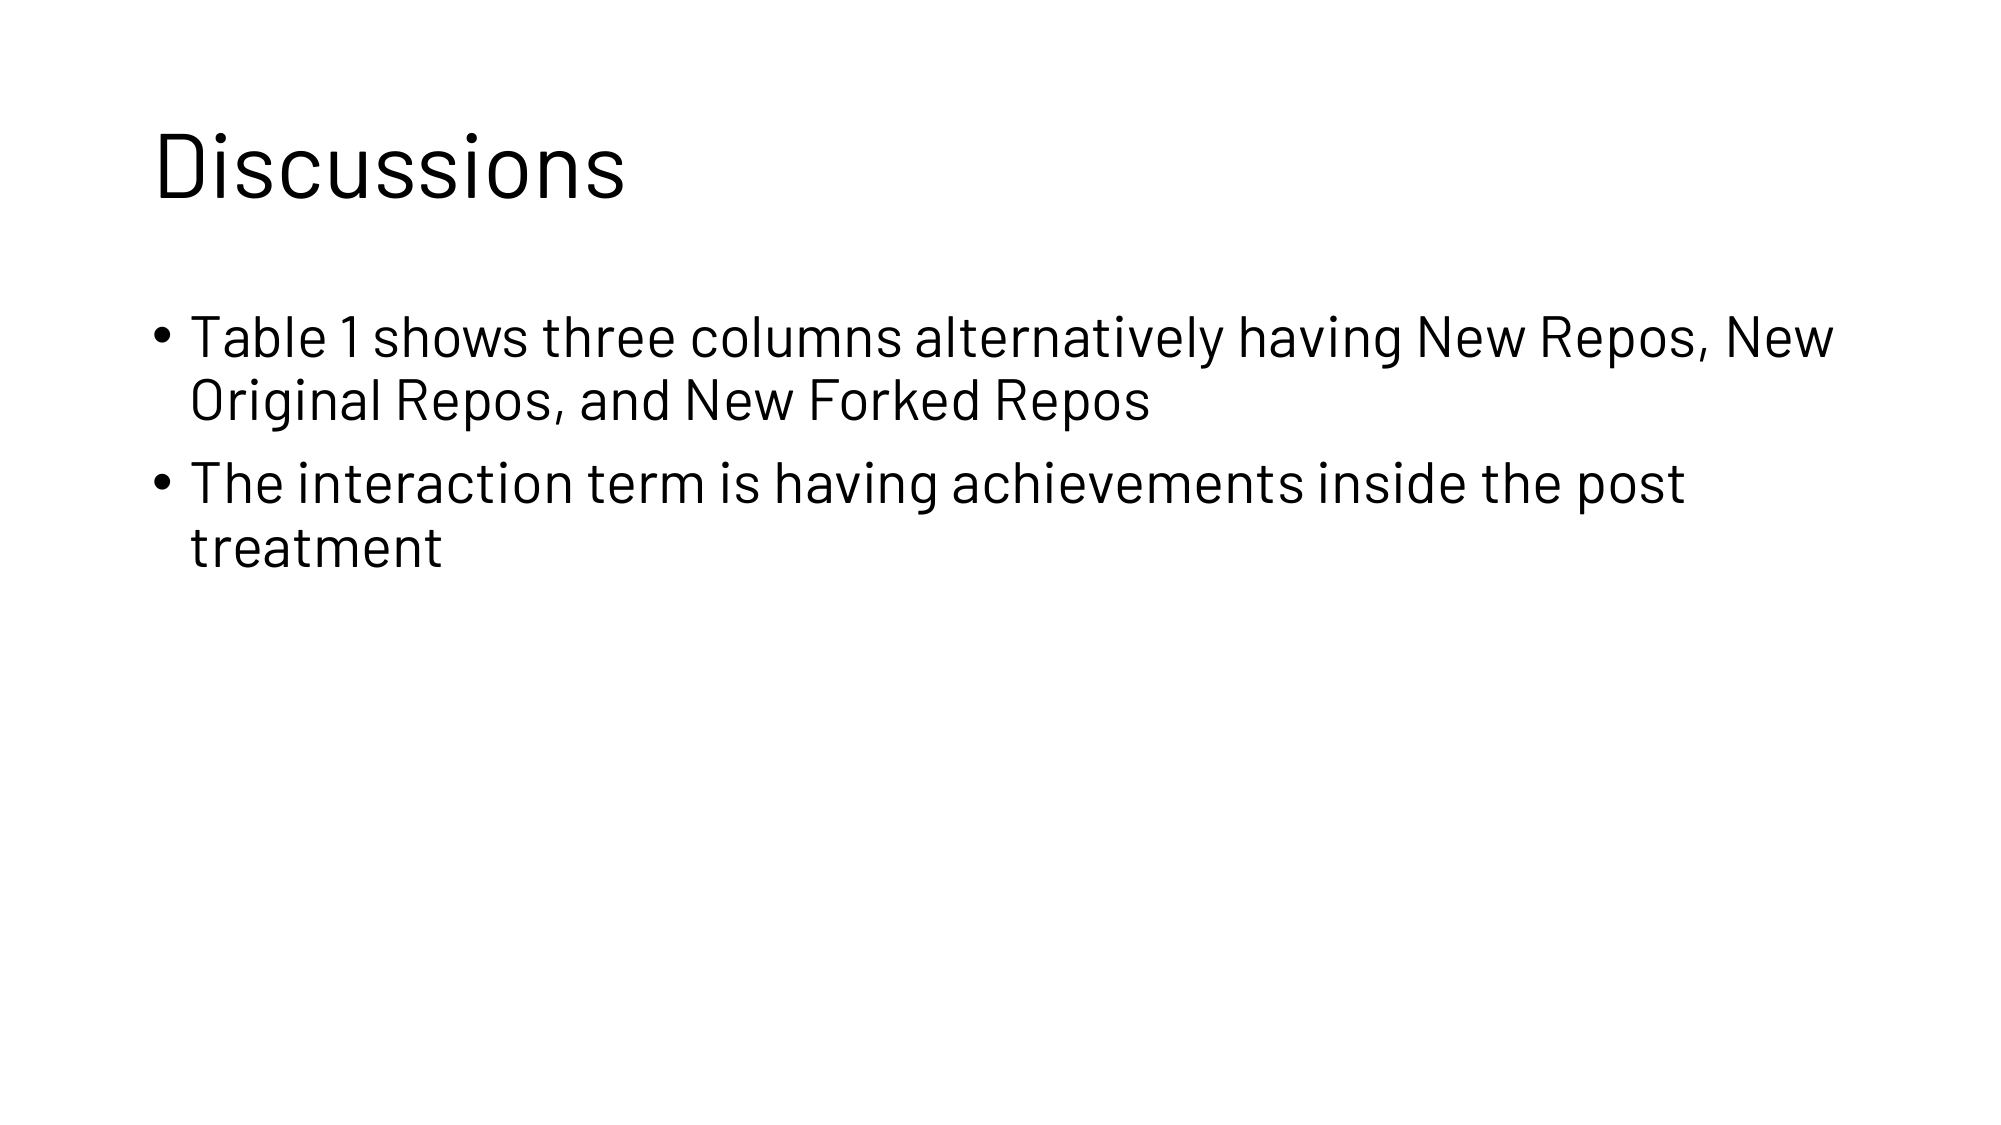

# Discussions
Table 1 shows three columns alternatively having New Repos, New Original Repos, and New Forked Repos
The interaction term is having achievements inside the post treatment